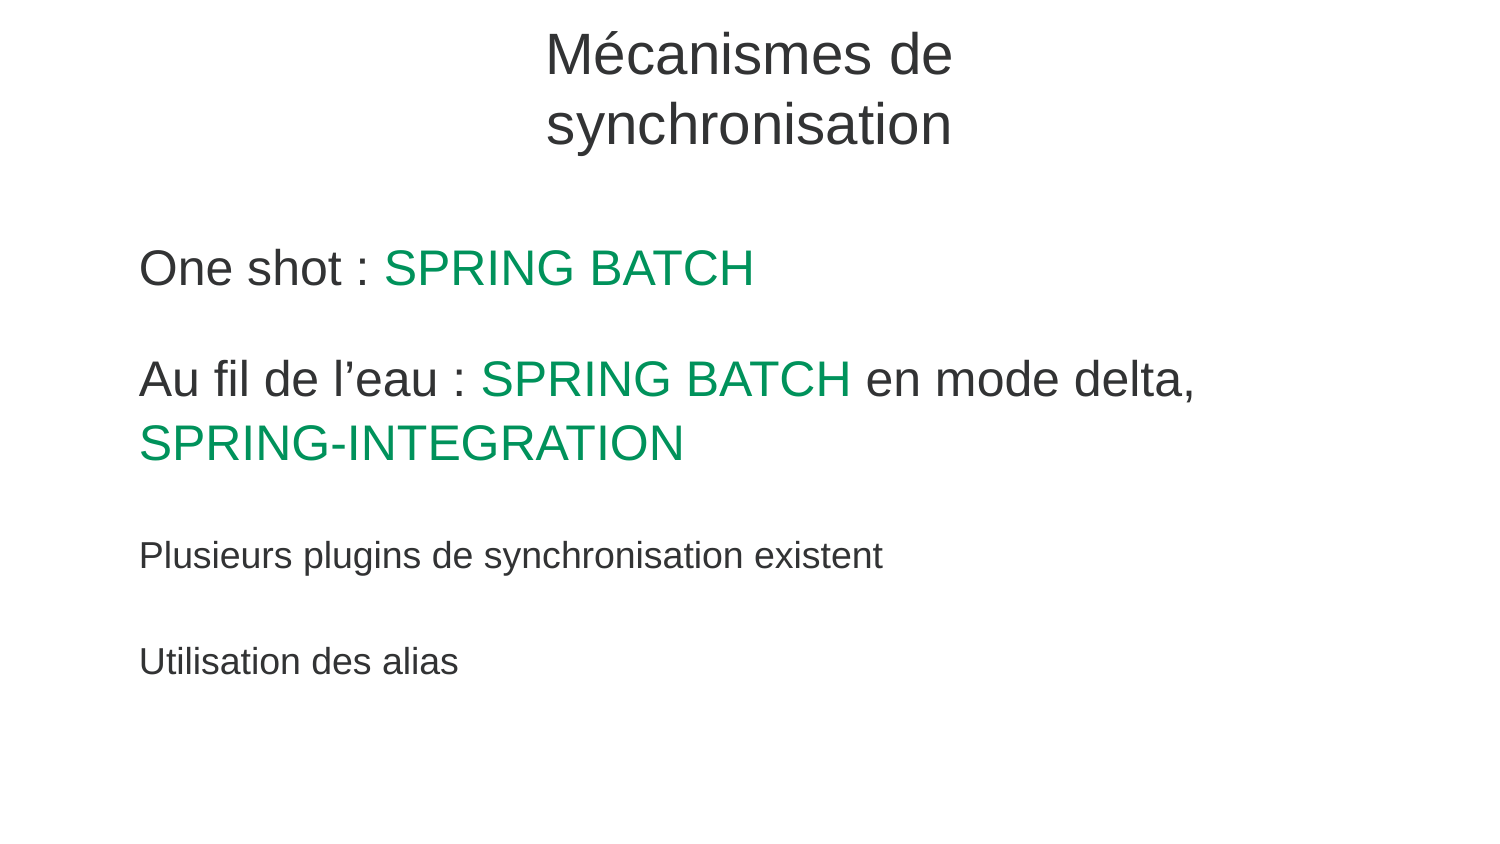

Mécanismes de synchronisation
One shot : SPRING BATCH
Au fil de l’eau : SPRING BATCH en mode delta,
SPRING-INTEGRATION
Plusieurs plugins de synchronisation existent
Utilisation des alias